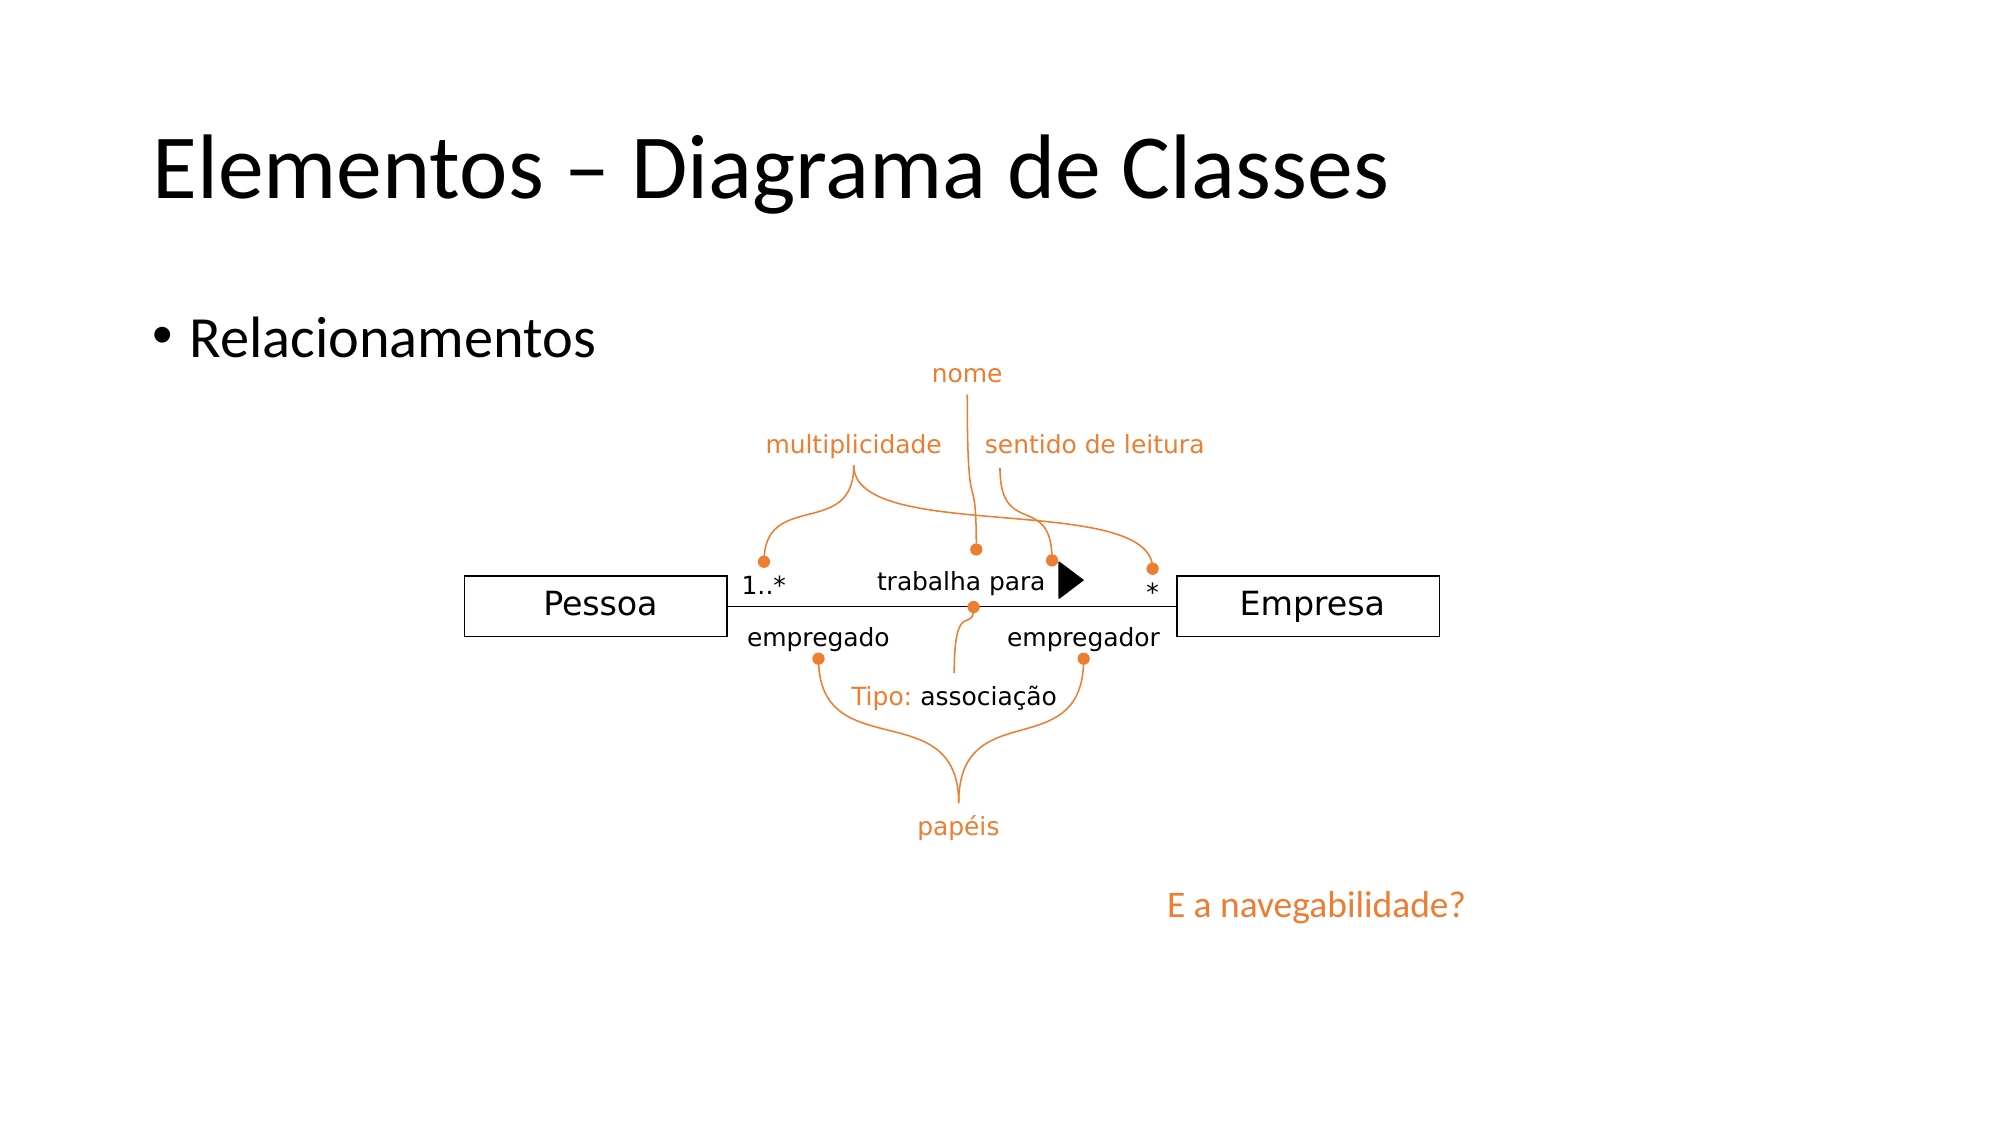

# Elementos – Diagrama de Classes
Relacionamentos
nome
multiplicidade
sentido de leitura
trabalha para
1..*

*
Pessoa

Empresa

empregado
empregador
Tipo: associação
papéis
E a navegabilidade?